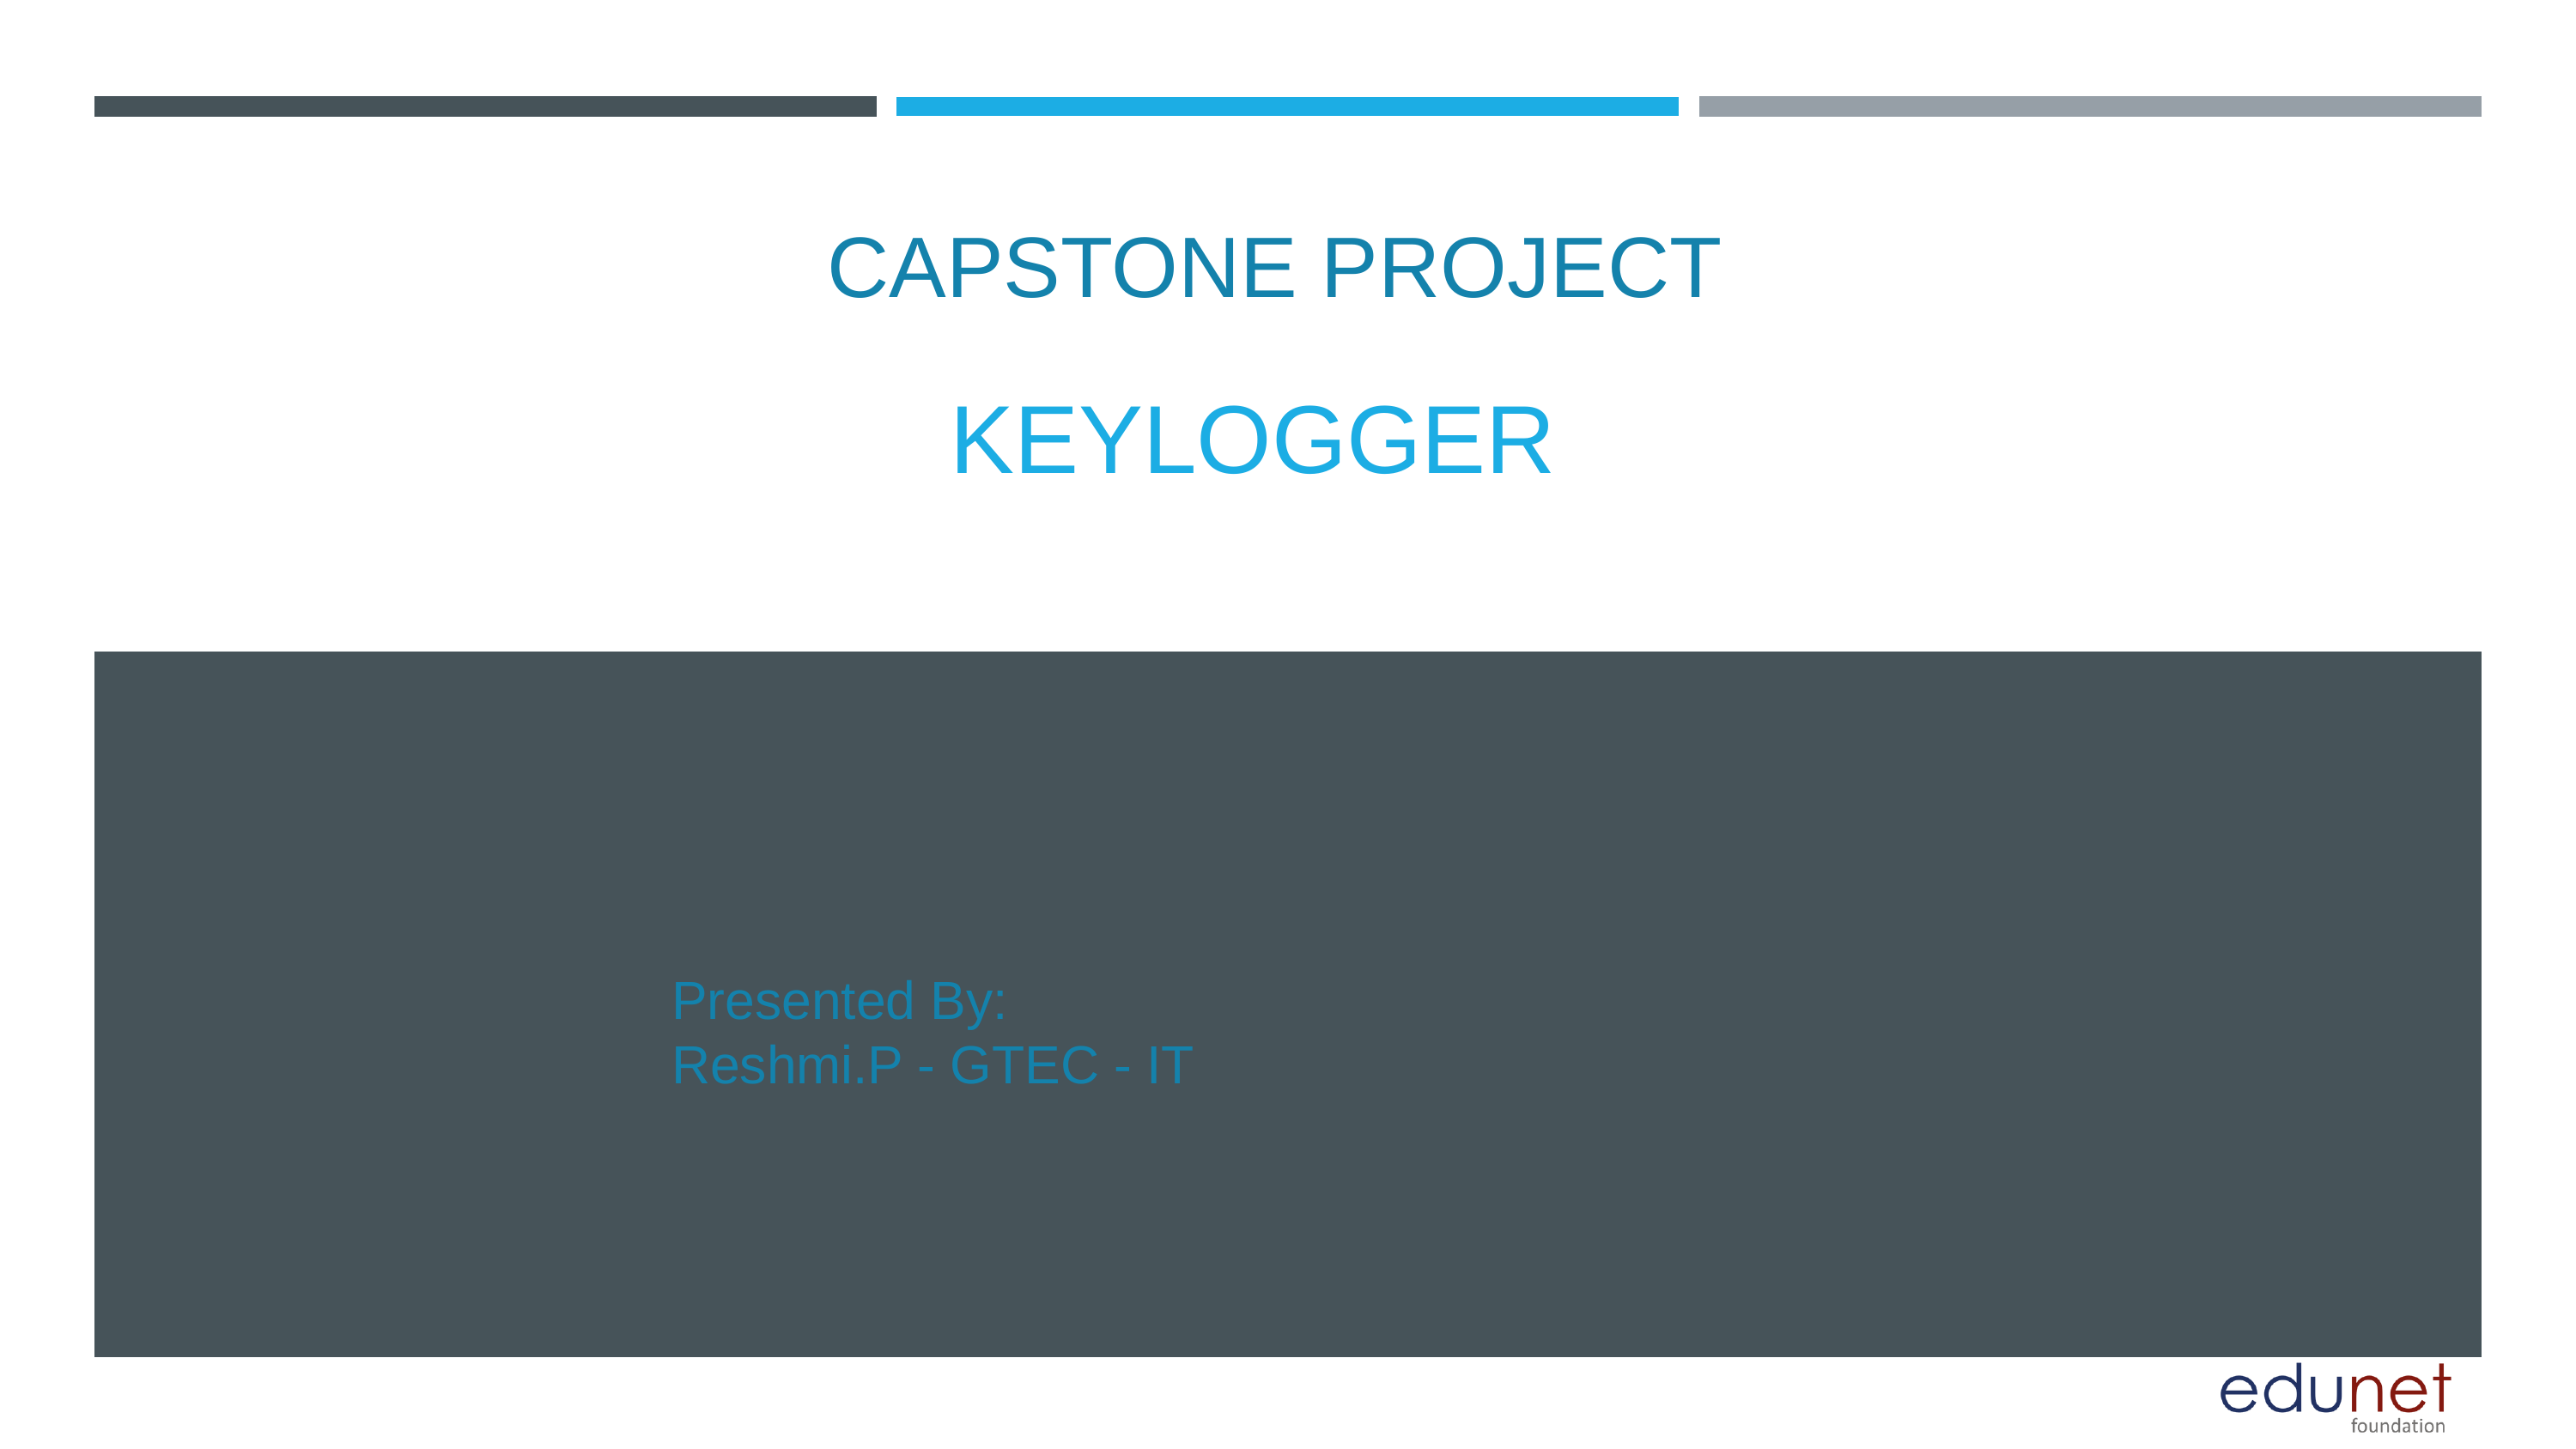

CAPSTONE PROJECT
KEYLOGGER

Presented By:
Reshmi.P - GTEC - IT